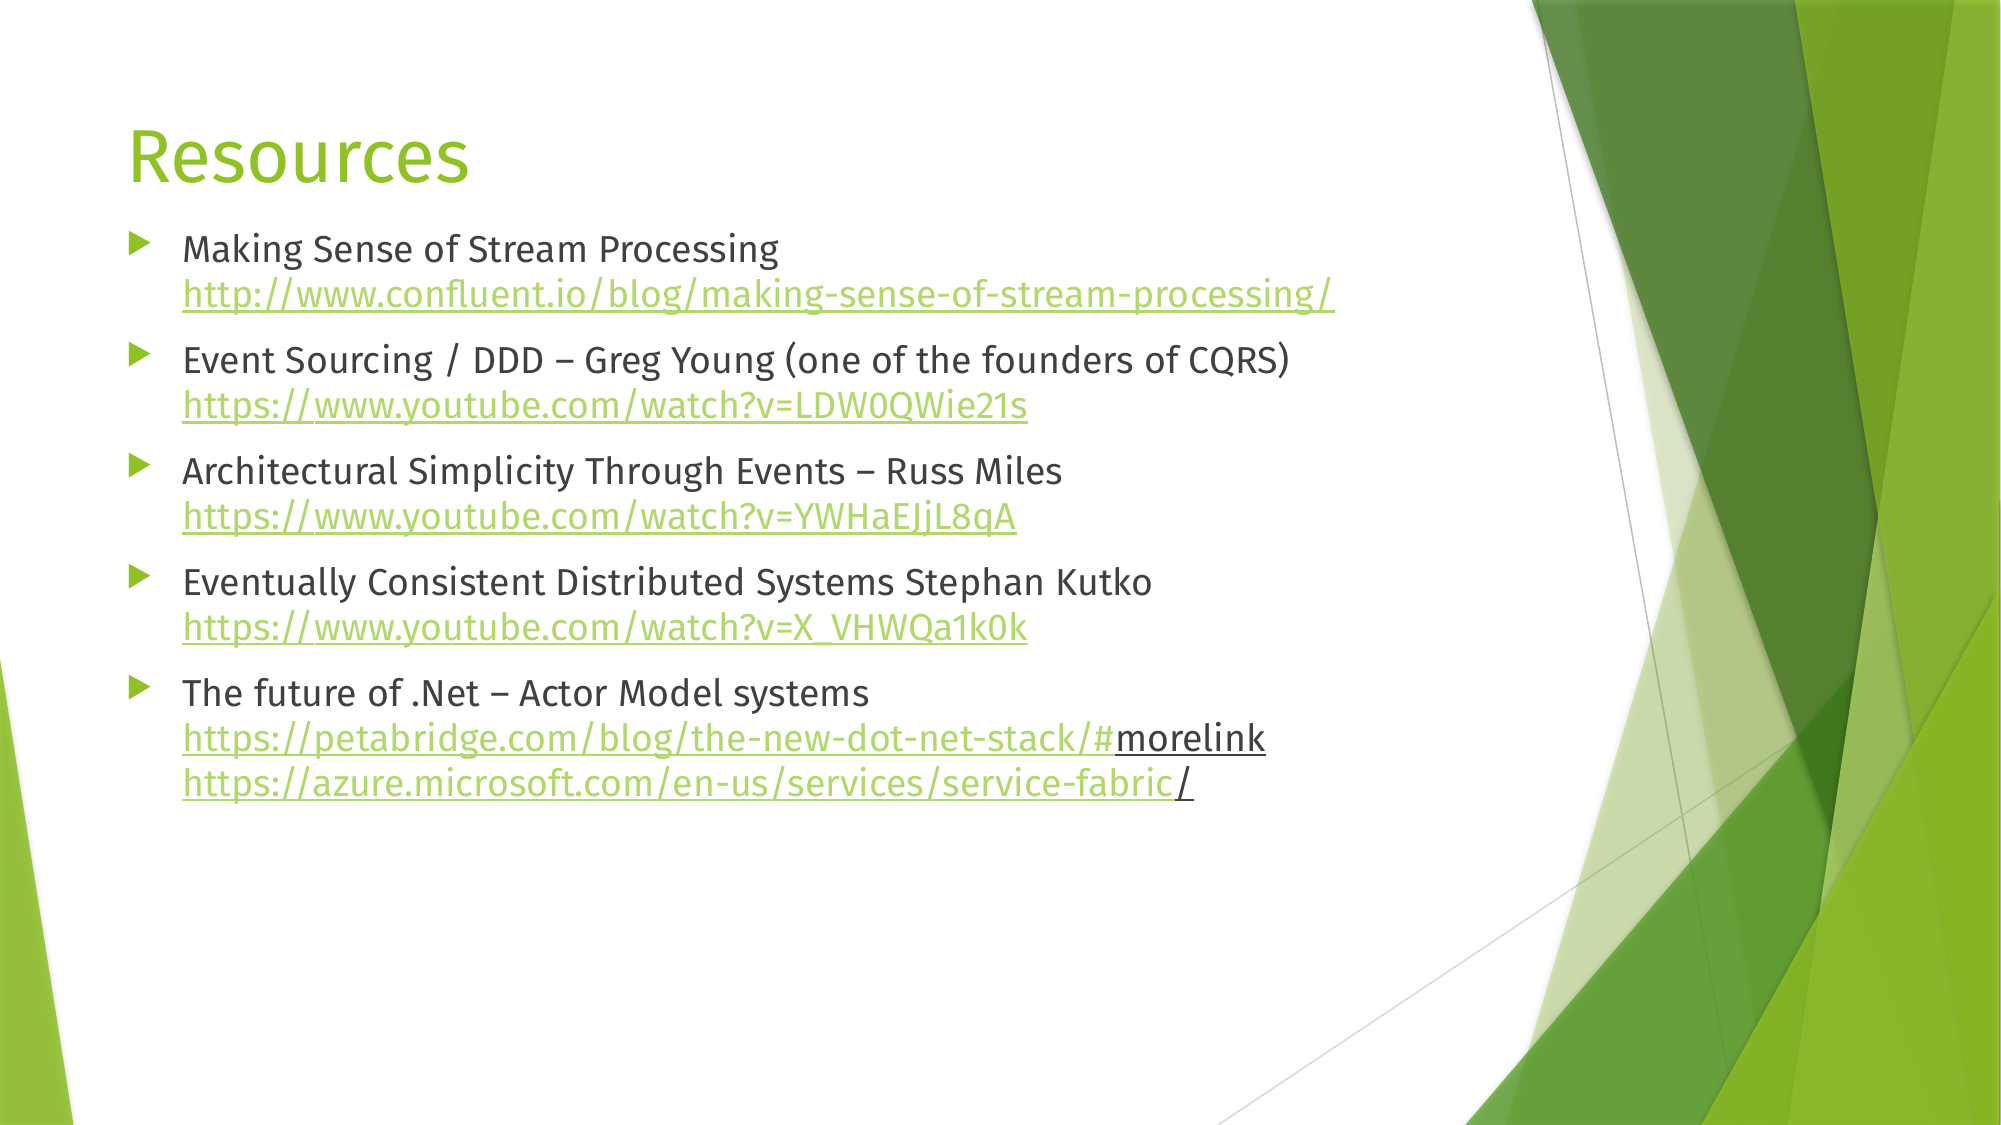

# Resources
Making Sense of Stream Processing
http://www.confluent.io/blog/making-sense-of-stream-processing/
Event Sourcing / DDD – Greg Young (one of the founders of CQRS)
https://www.youtube.com/watch?v=LDW0QWie21s
Architectural Simplicity Through Events – Russ Miles
https://www.youtube.com/watch?v=YWHaEJjL8qA
Eventually Consistent Distributed Systems Stephan Kutko
https://www.youtube.com/watch?v=X_VHWQa1k0k
The future of .Net – Actor Model systems
https://petabridge.com/blog/the-new-dot-net-stack/#morelink
https://azure.microsoft.com/en-us/services/service-fabric/